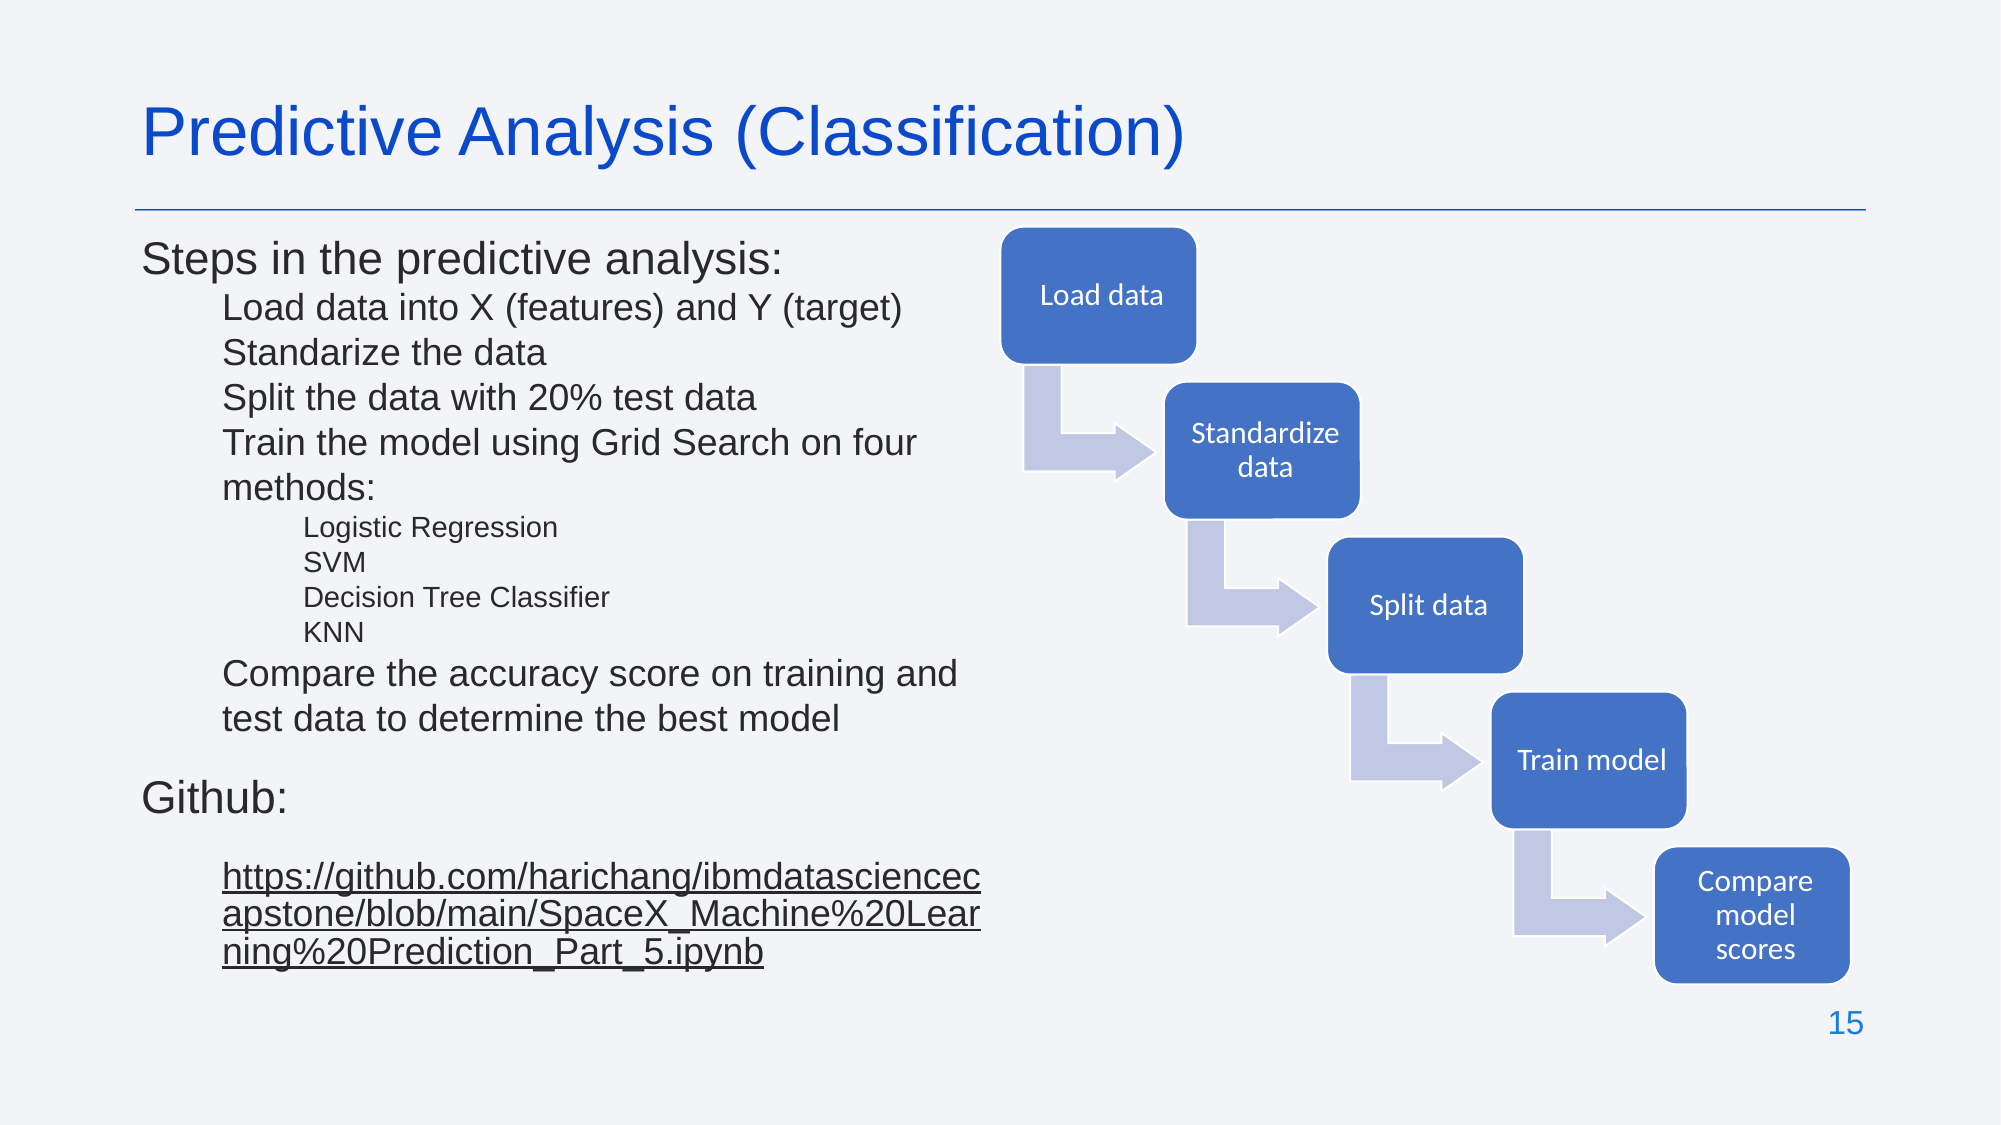

Predictive Analysis (Classification)
Steps in the predictive analysis:
Load data into X (features) and Y (target)
Standarize the data
Split the data with 20% test data
Train the model using Grid Search on four methods:
Logistic Regression
SVM
Decision Tree Classifier
KNN
Compare the accuracy score on training and test data to determine the best model
Github:
https://github.com/harichang/ibmdatasciencecapstone/blob/main/SpaceX_Machine%20Learning%20Prediction_Part_5.ipynb

Load data
Standardize data
Split data
Train model
Compare model scores
15